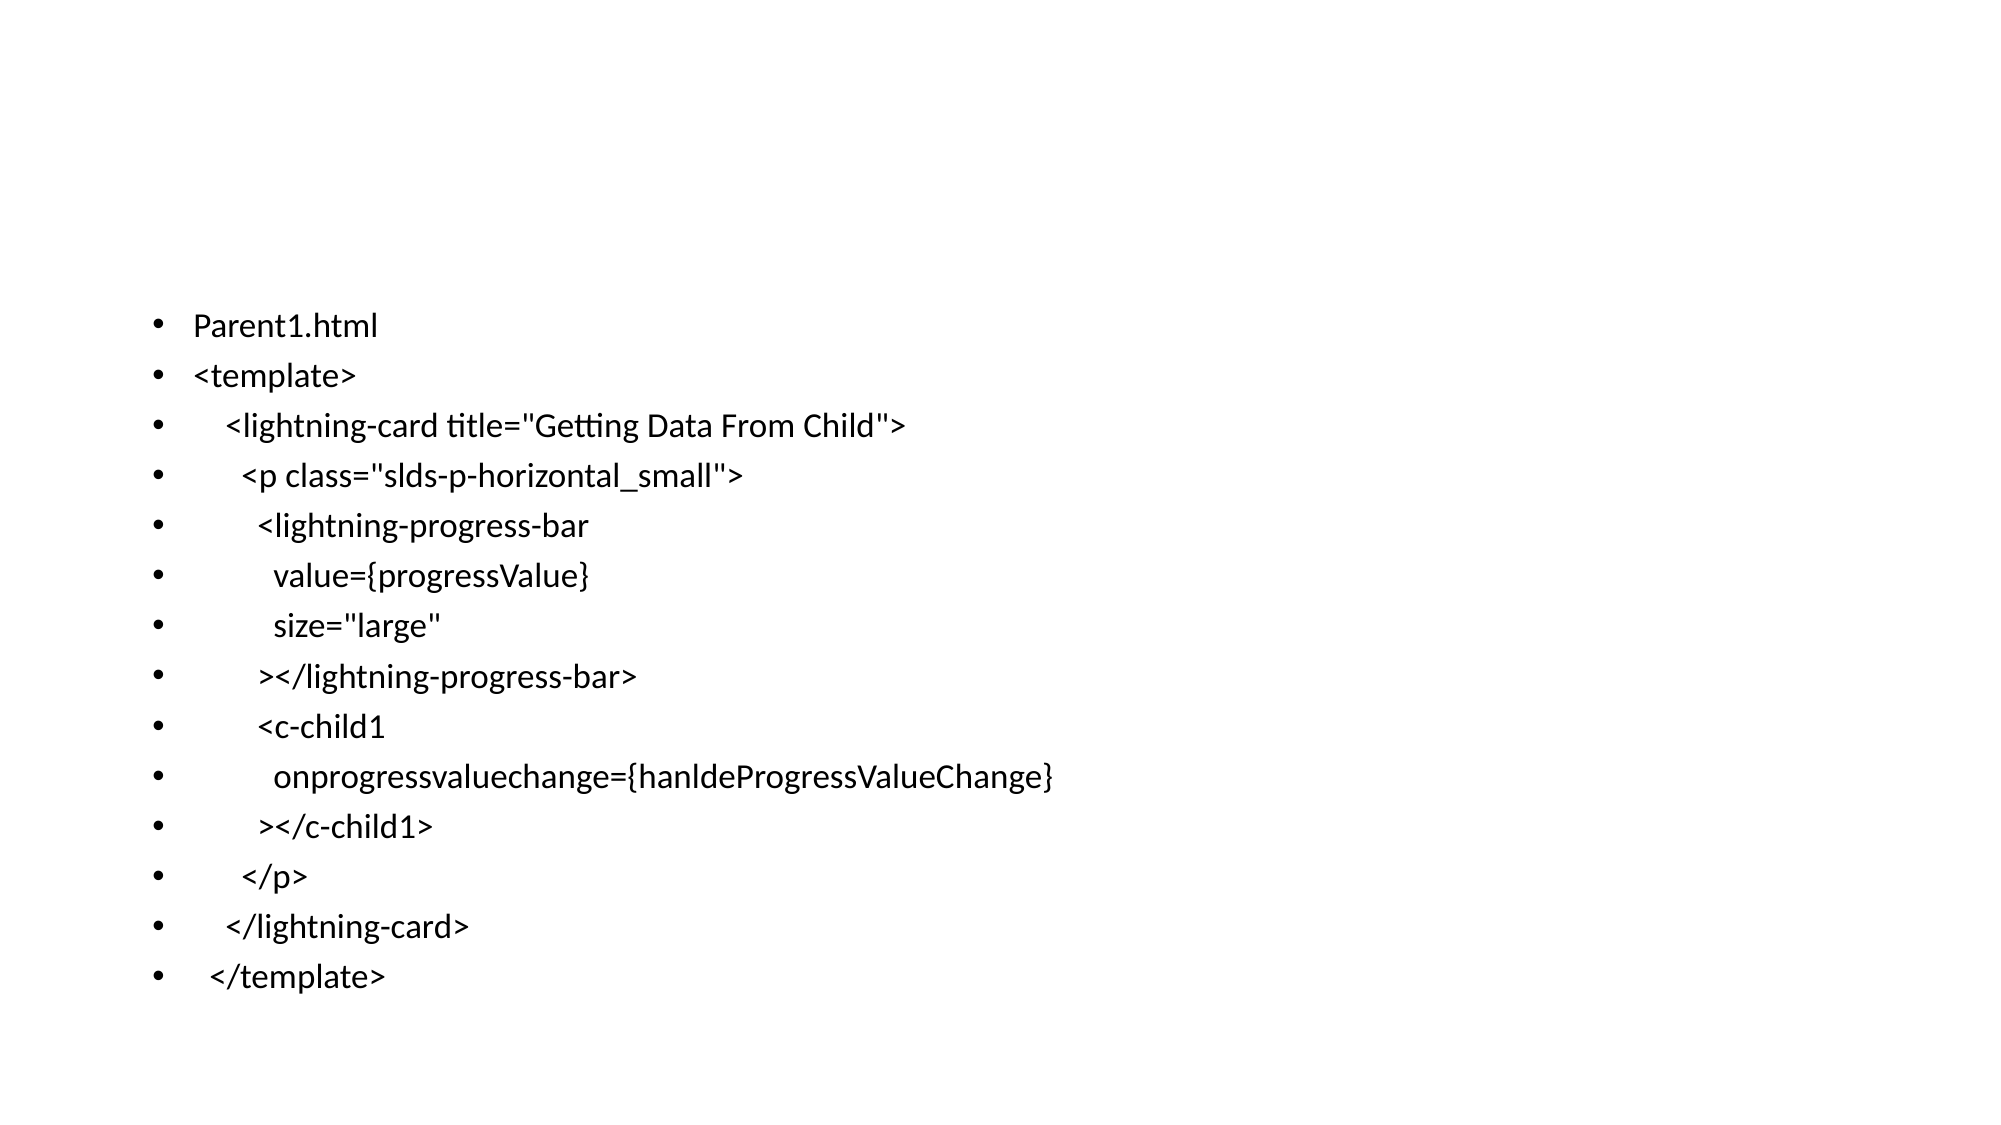

#
Parent1.html
<template>
    <lightning-card title="Getting Data From Child">
      <p class="slds-p-horizontal_small">
        <lightning-progress-bar
          value={progressValue}
          size="large"
        ></lightning-progress-bar>
        <c-child1
          onprogressvaluechange={hanldeProgressValueChange}
        ></c-child1>
      </p>
    </lightning-card>
  </template>